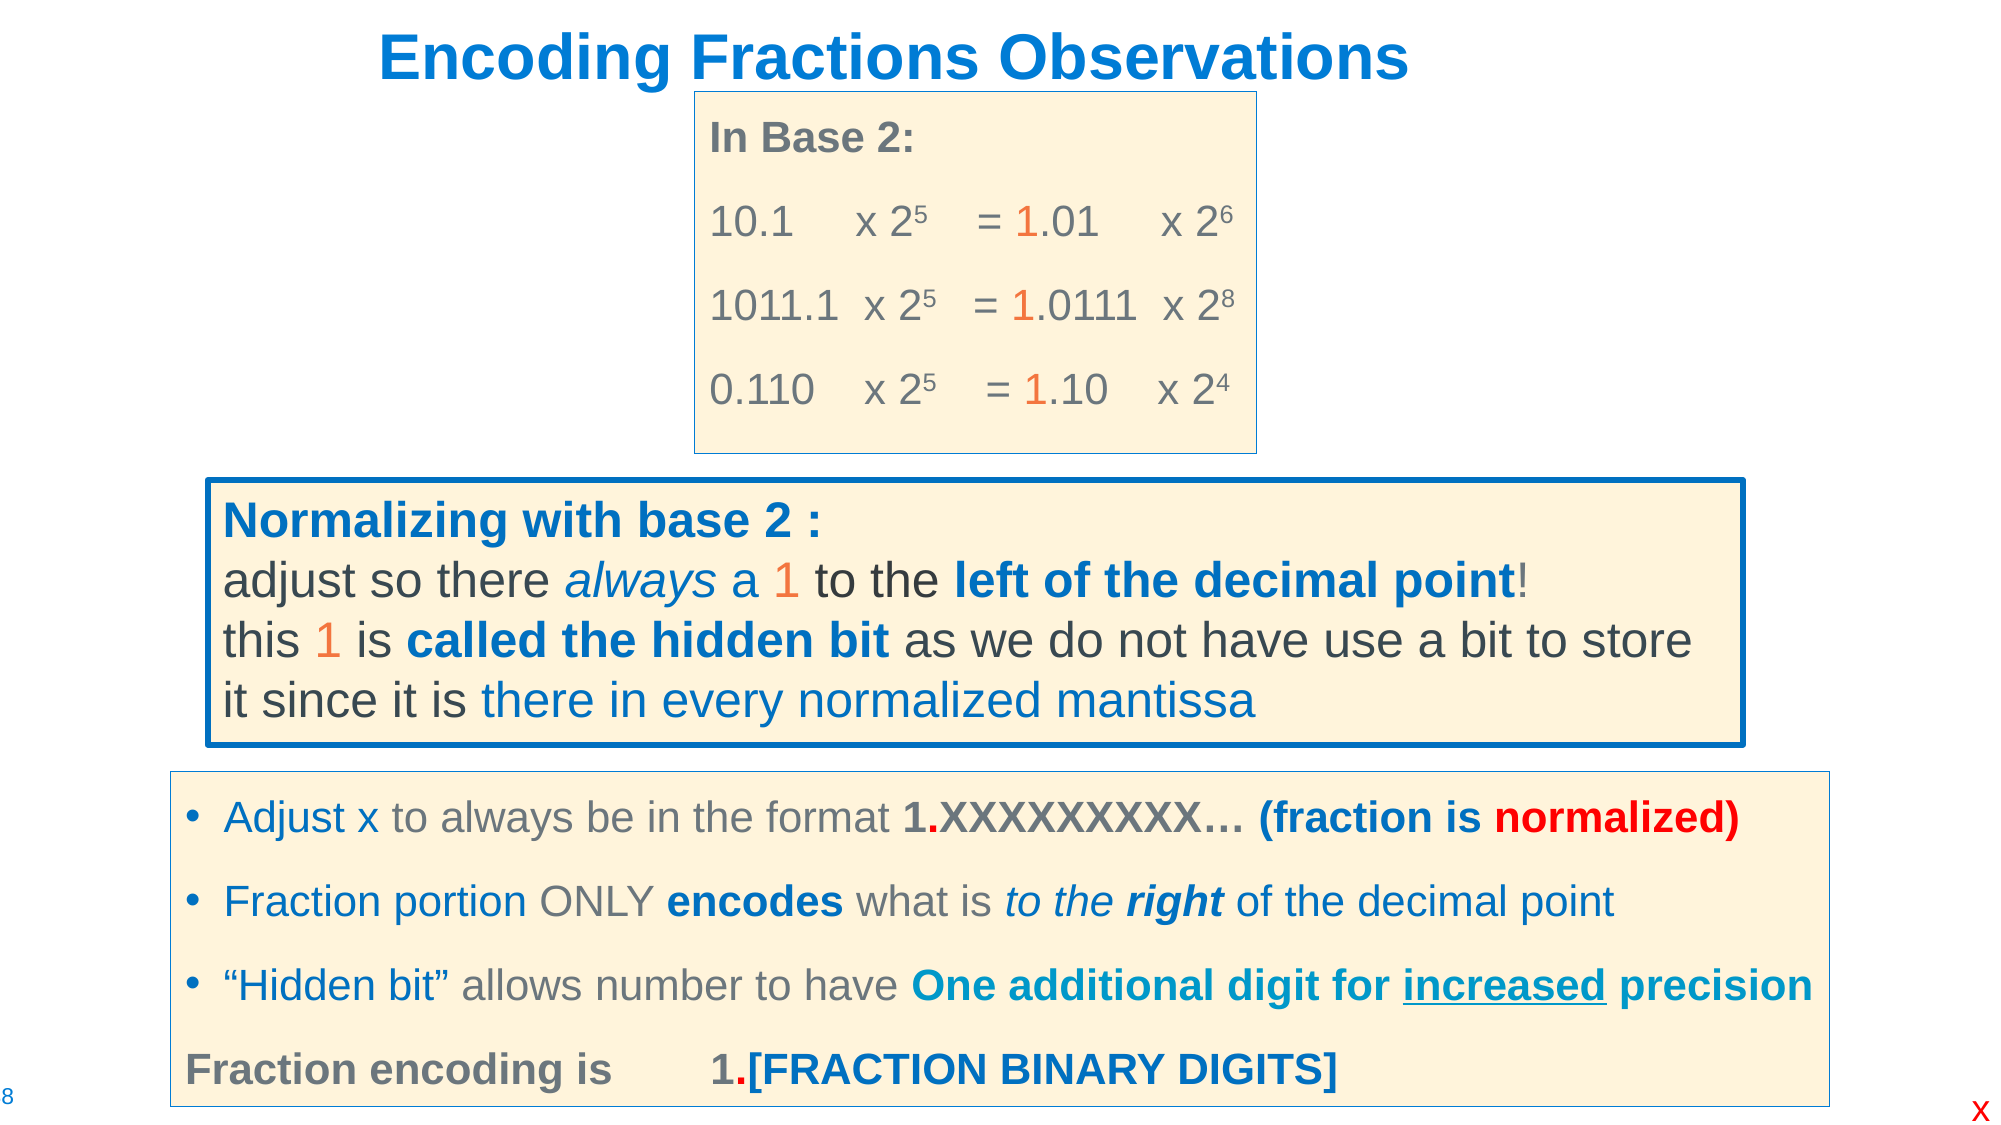

# Encoding Fractions Observations
In Base 2:
10.1     x 25    = 1.01     x 26
1011.1  x 25   = 1.0111  x 28
0.110    x 25    = 1.10    x 24
Normalizing with base 2 :
adjust so there always a 1 to the left of the decimal point!
this 1 is called the hidden bit as we do not have use a bit to store it since it is there in every normalized mantissa
Adjust x to always be in the format 1.XXXXXXXXX… (fraction is normalized)
Fraction portion ONLY encodes what is to the right of the decimal point
“Hidden bit” allows number to have One additional digit for increased precision
Fraction encoding is        1.[FRACTION BINARY DIGITS]
x